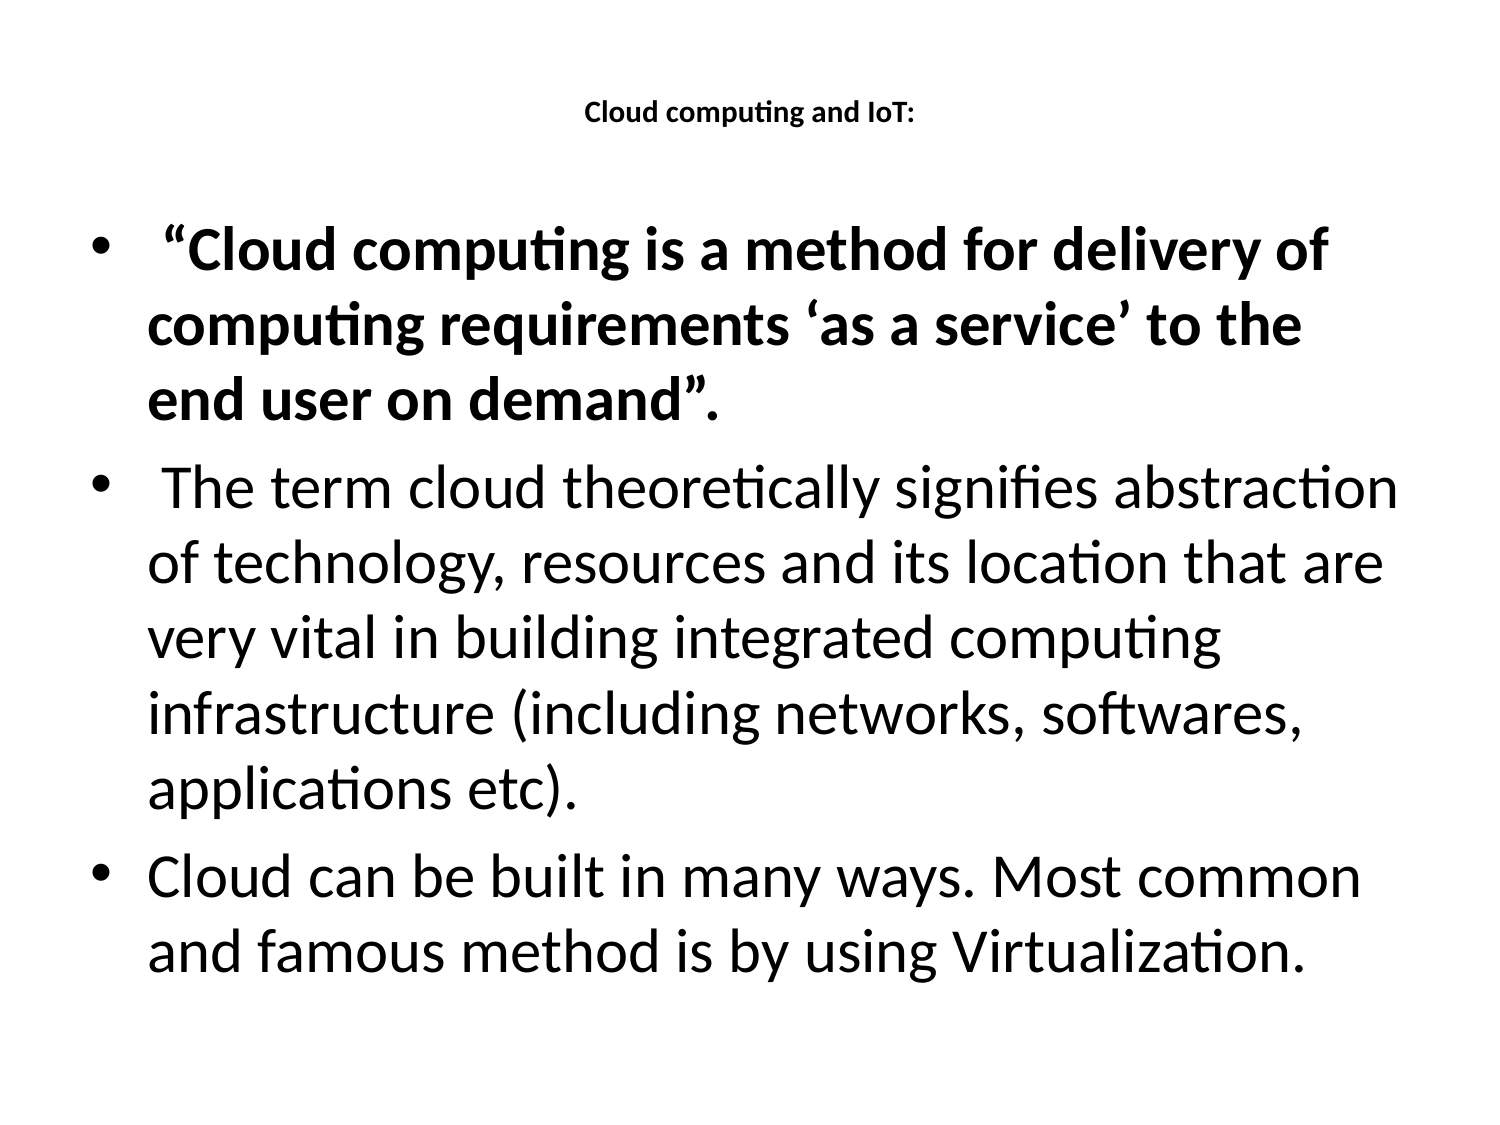

# Cloud computing and IoT:
 “Cloud computing is a method for delivery of computing requirements ‘as a service’ to the end user on demand”.
 The term cloud theoretically signifies abstraction of technology, resources and its location that are very vital in building integrated computing infrastructure (including networks, softwares, applications etc).
Cloud can be built in many ways. Most common and famous method is by using Virtualization.